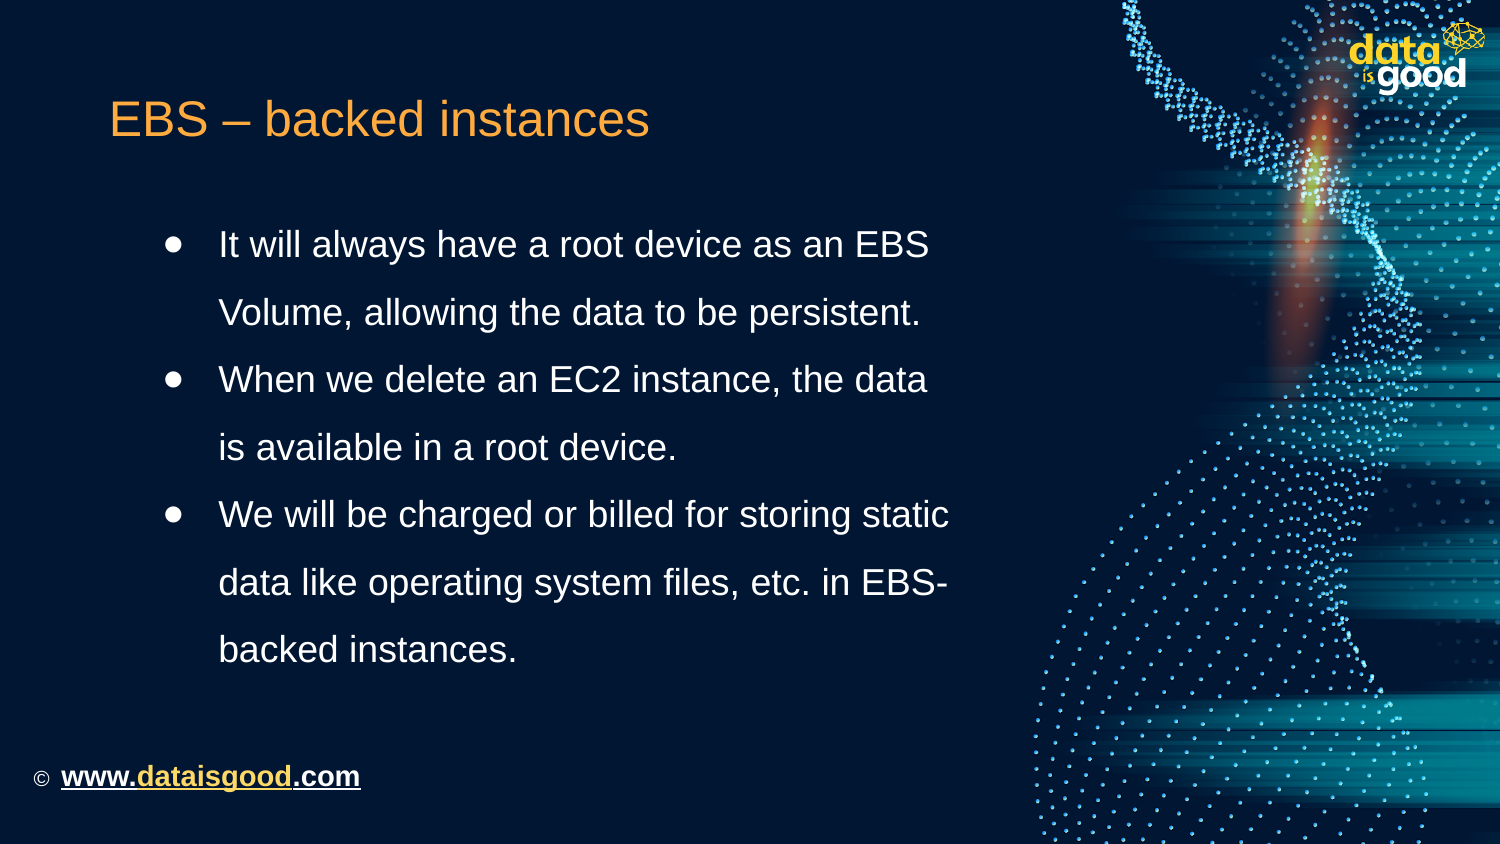

# EBS – backed instances
It will always have a root device as an EBS Volume, allowing the data to be persistent.
When we delete an EC2 instance, the data is available in a root device.
We will be charged or billed for storing static data like operating system files, etc. in EBS-backed instances.